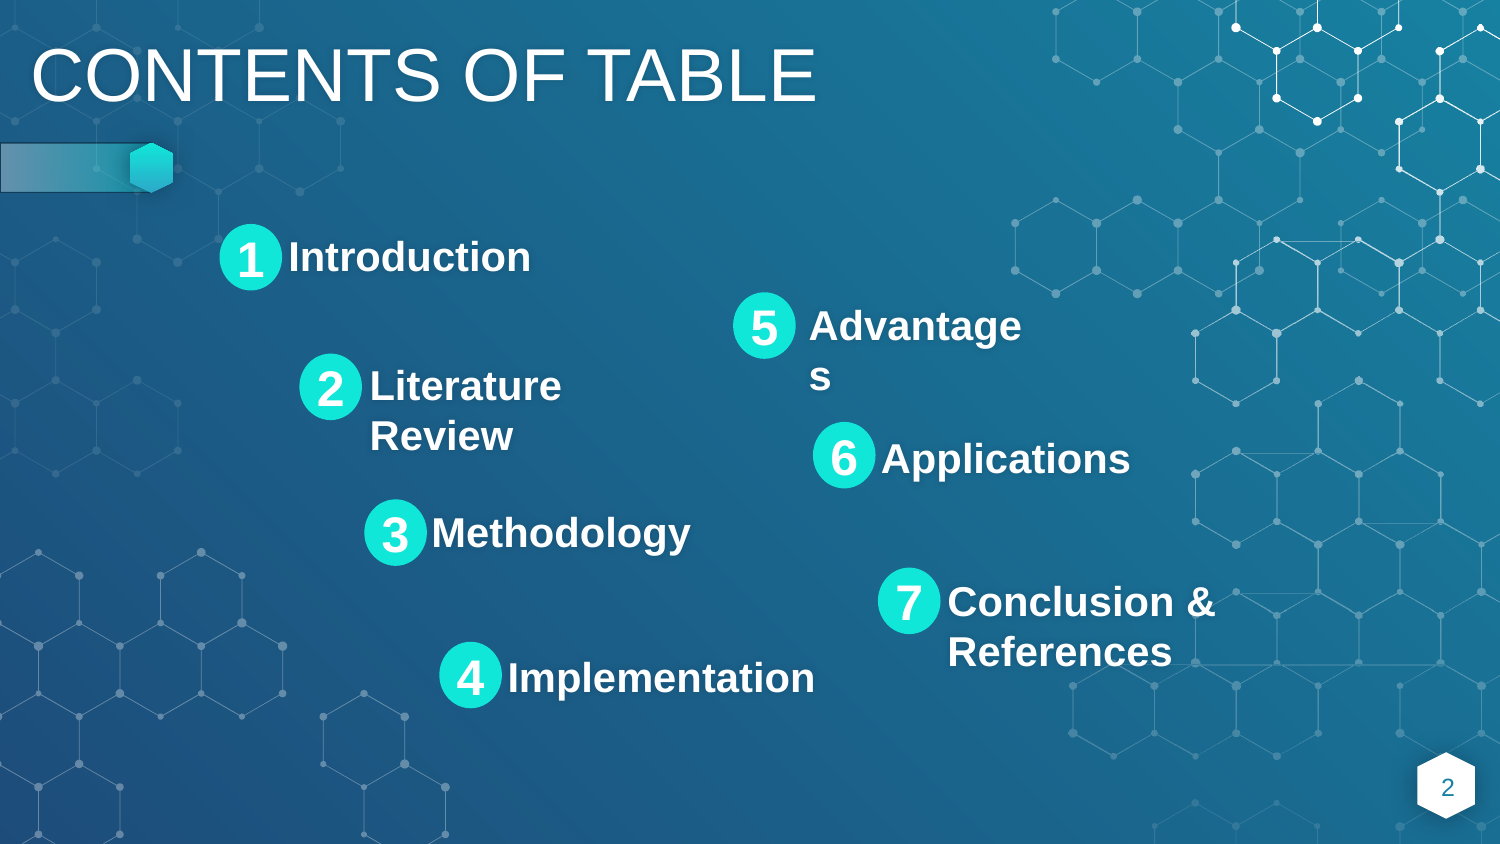

# CONTENTS OF TABLE
1
Introduction
5
Advantages
2
Literature Review
6
Applications
3
Methodology
7
Conclusion & References
4
Implementation
2